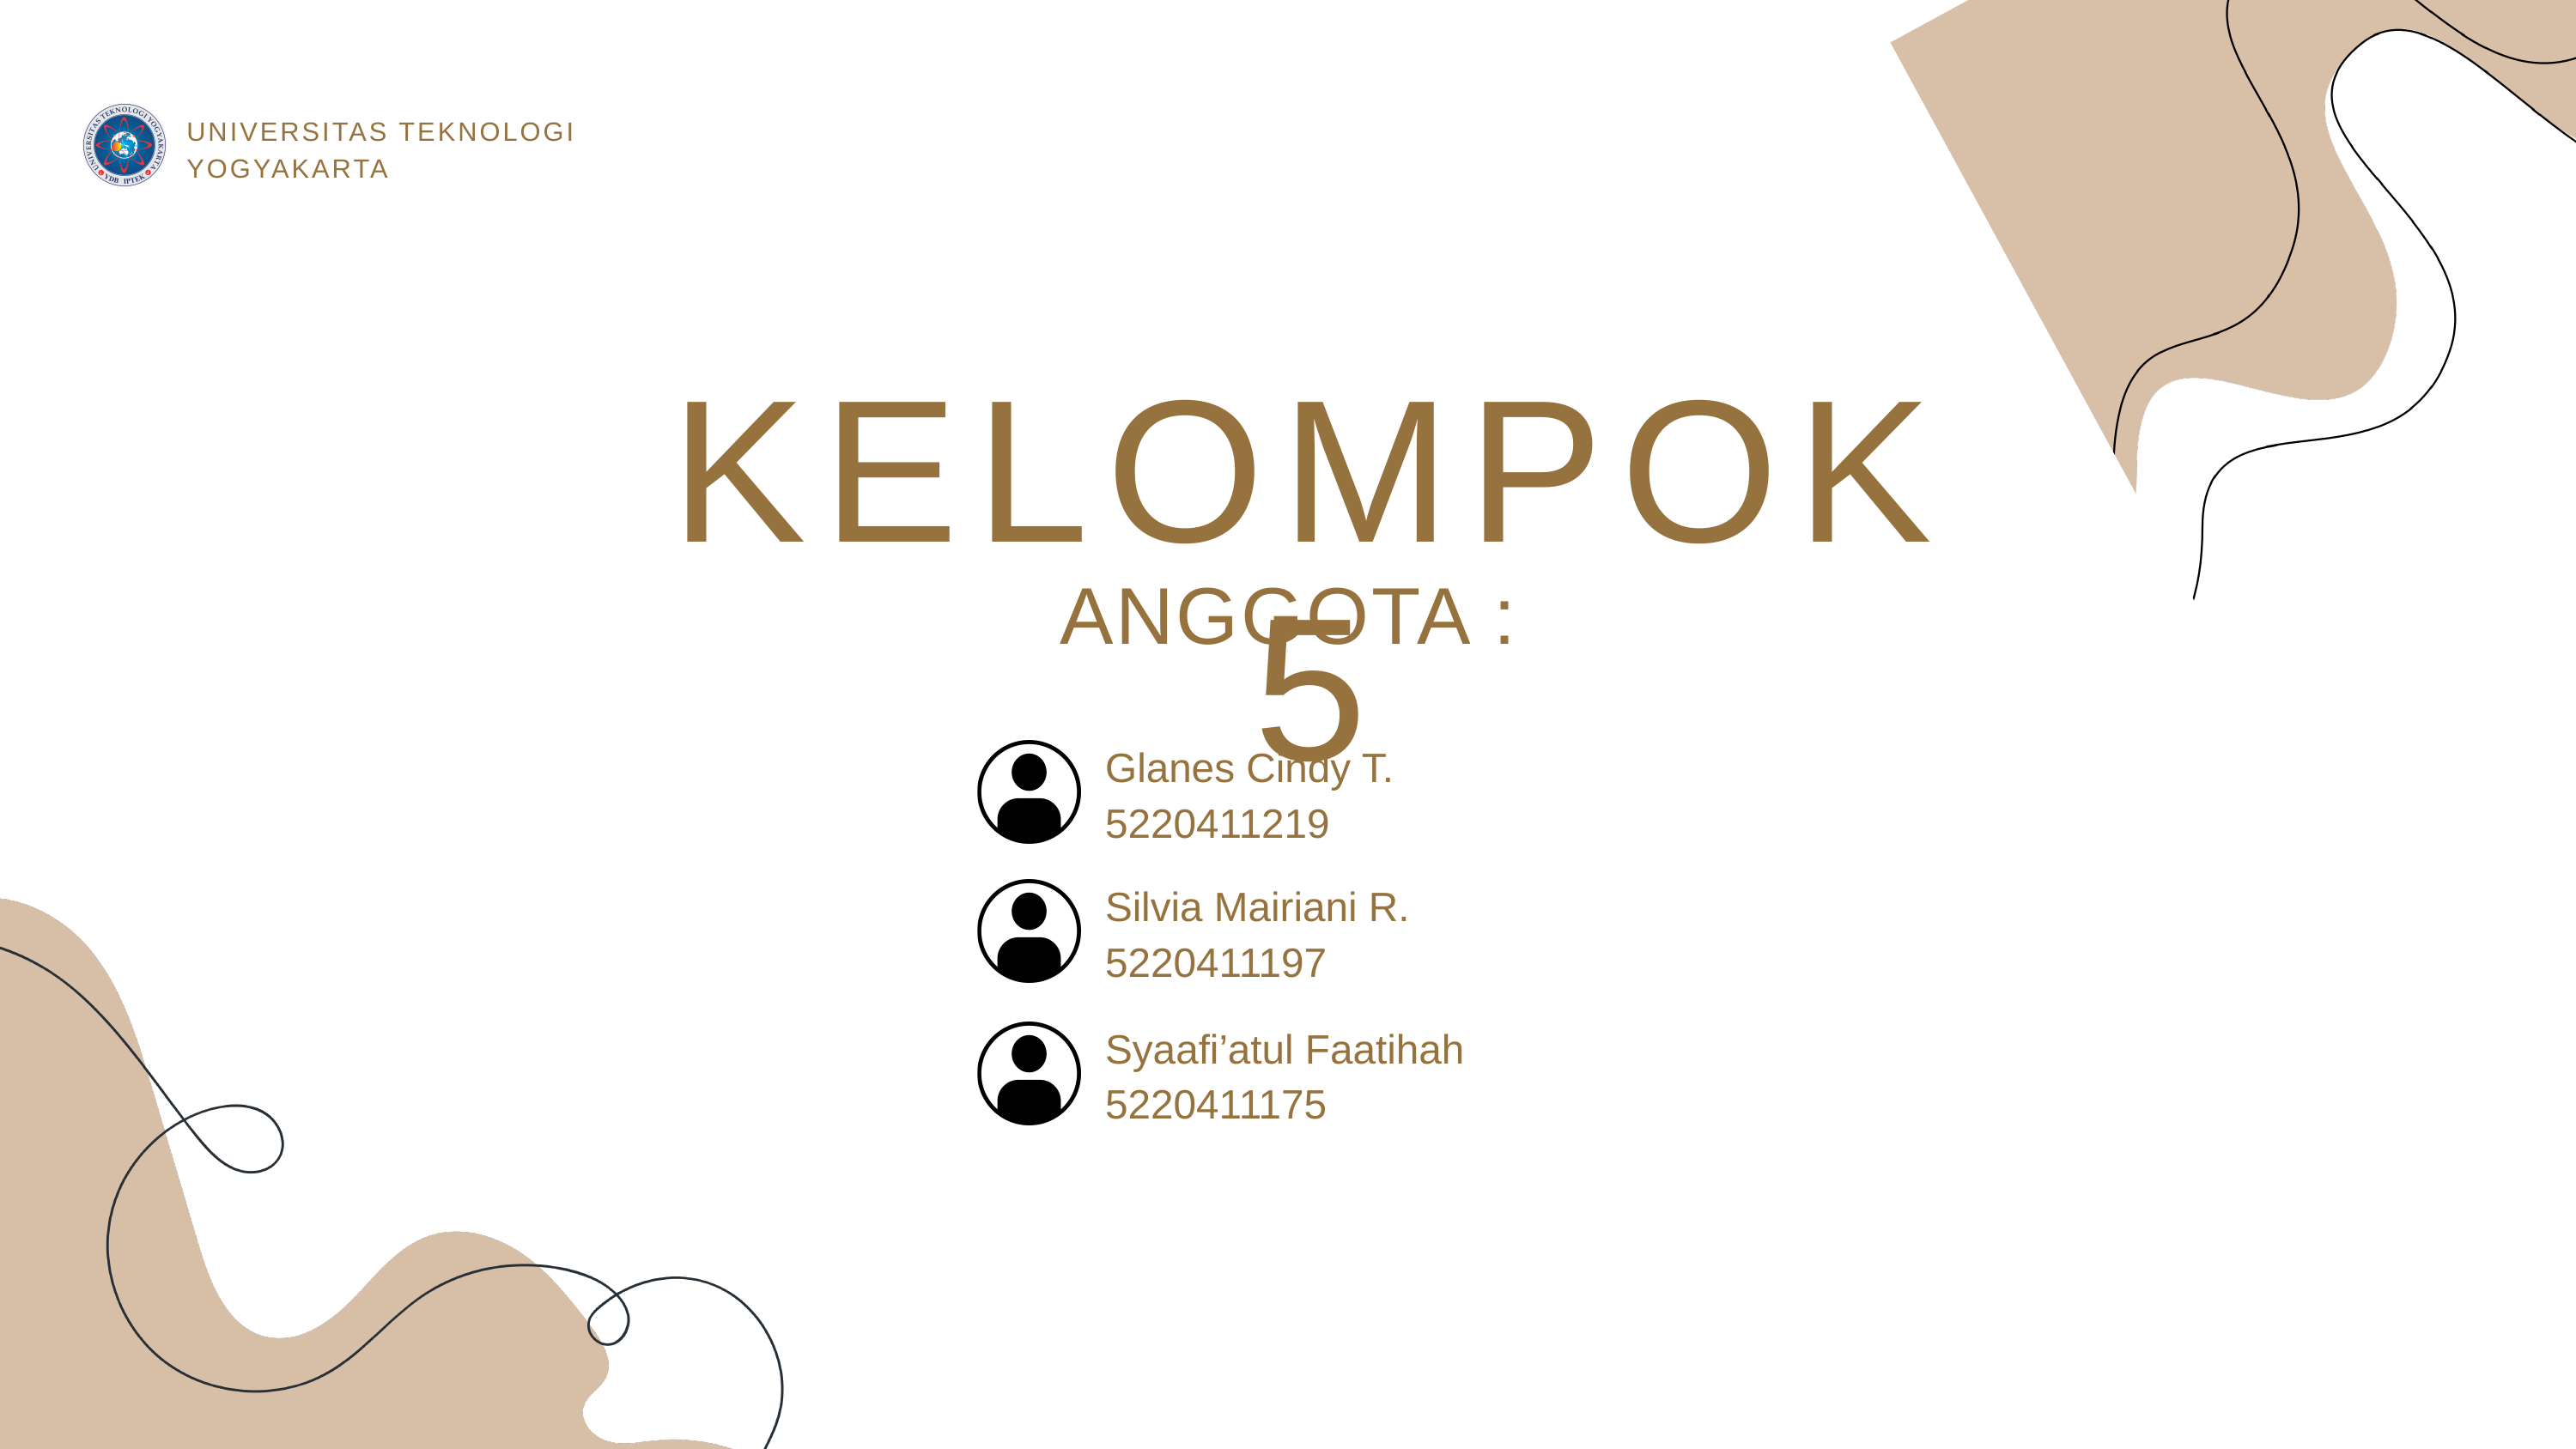

UNIVERSITAS TEKNOLOGI
YOGYAKARTA
KELOMPOK 5
ANGGOTA :
Glanes Cindy T.

5220411219
Silvia Mairiani R.

5220411197

Syaafi’atul Faatihah

5220411175